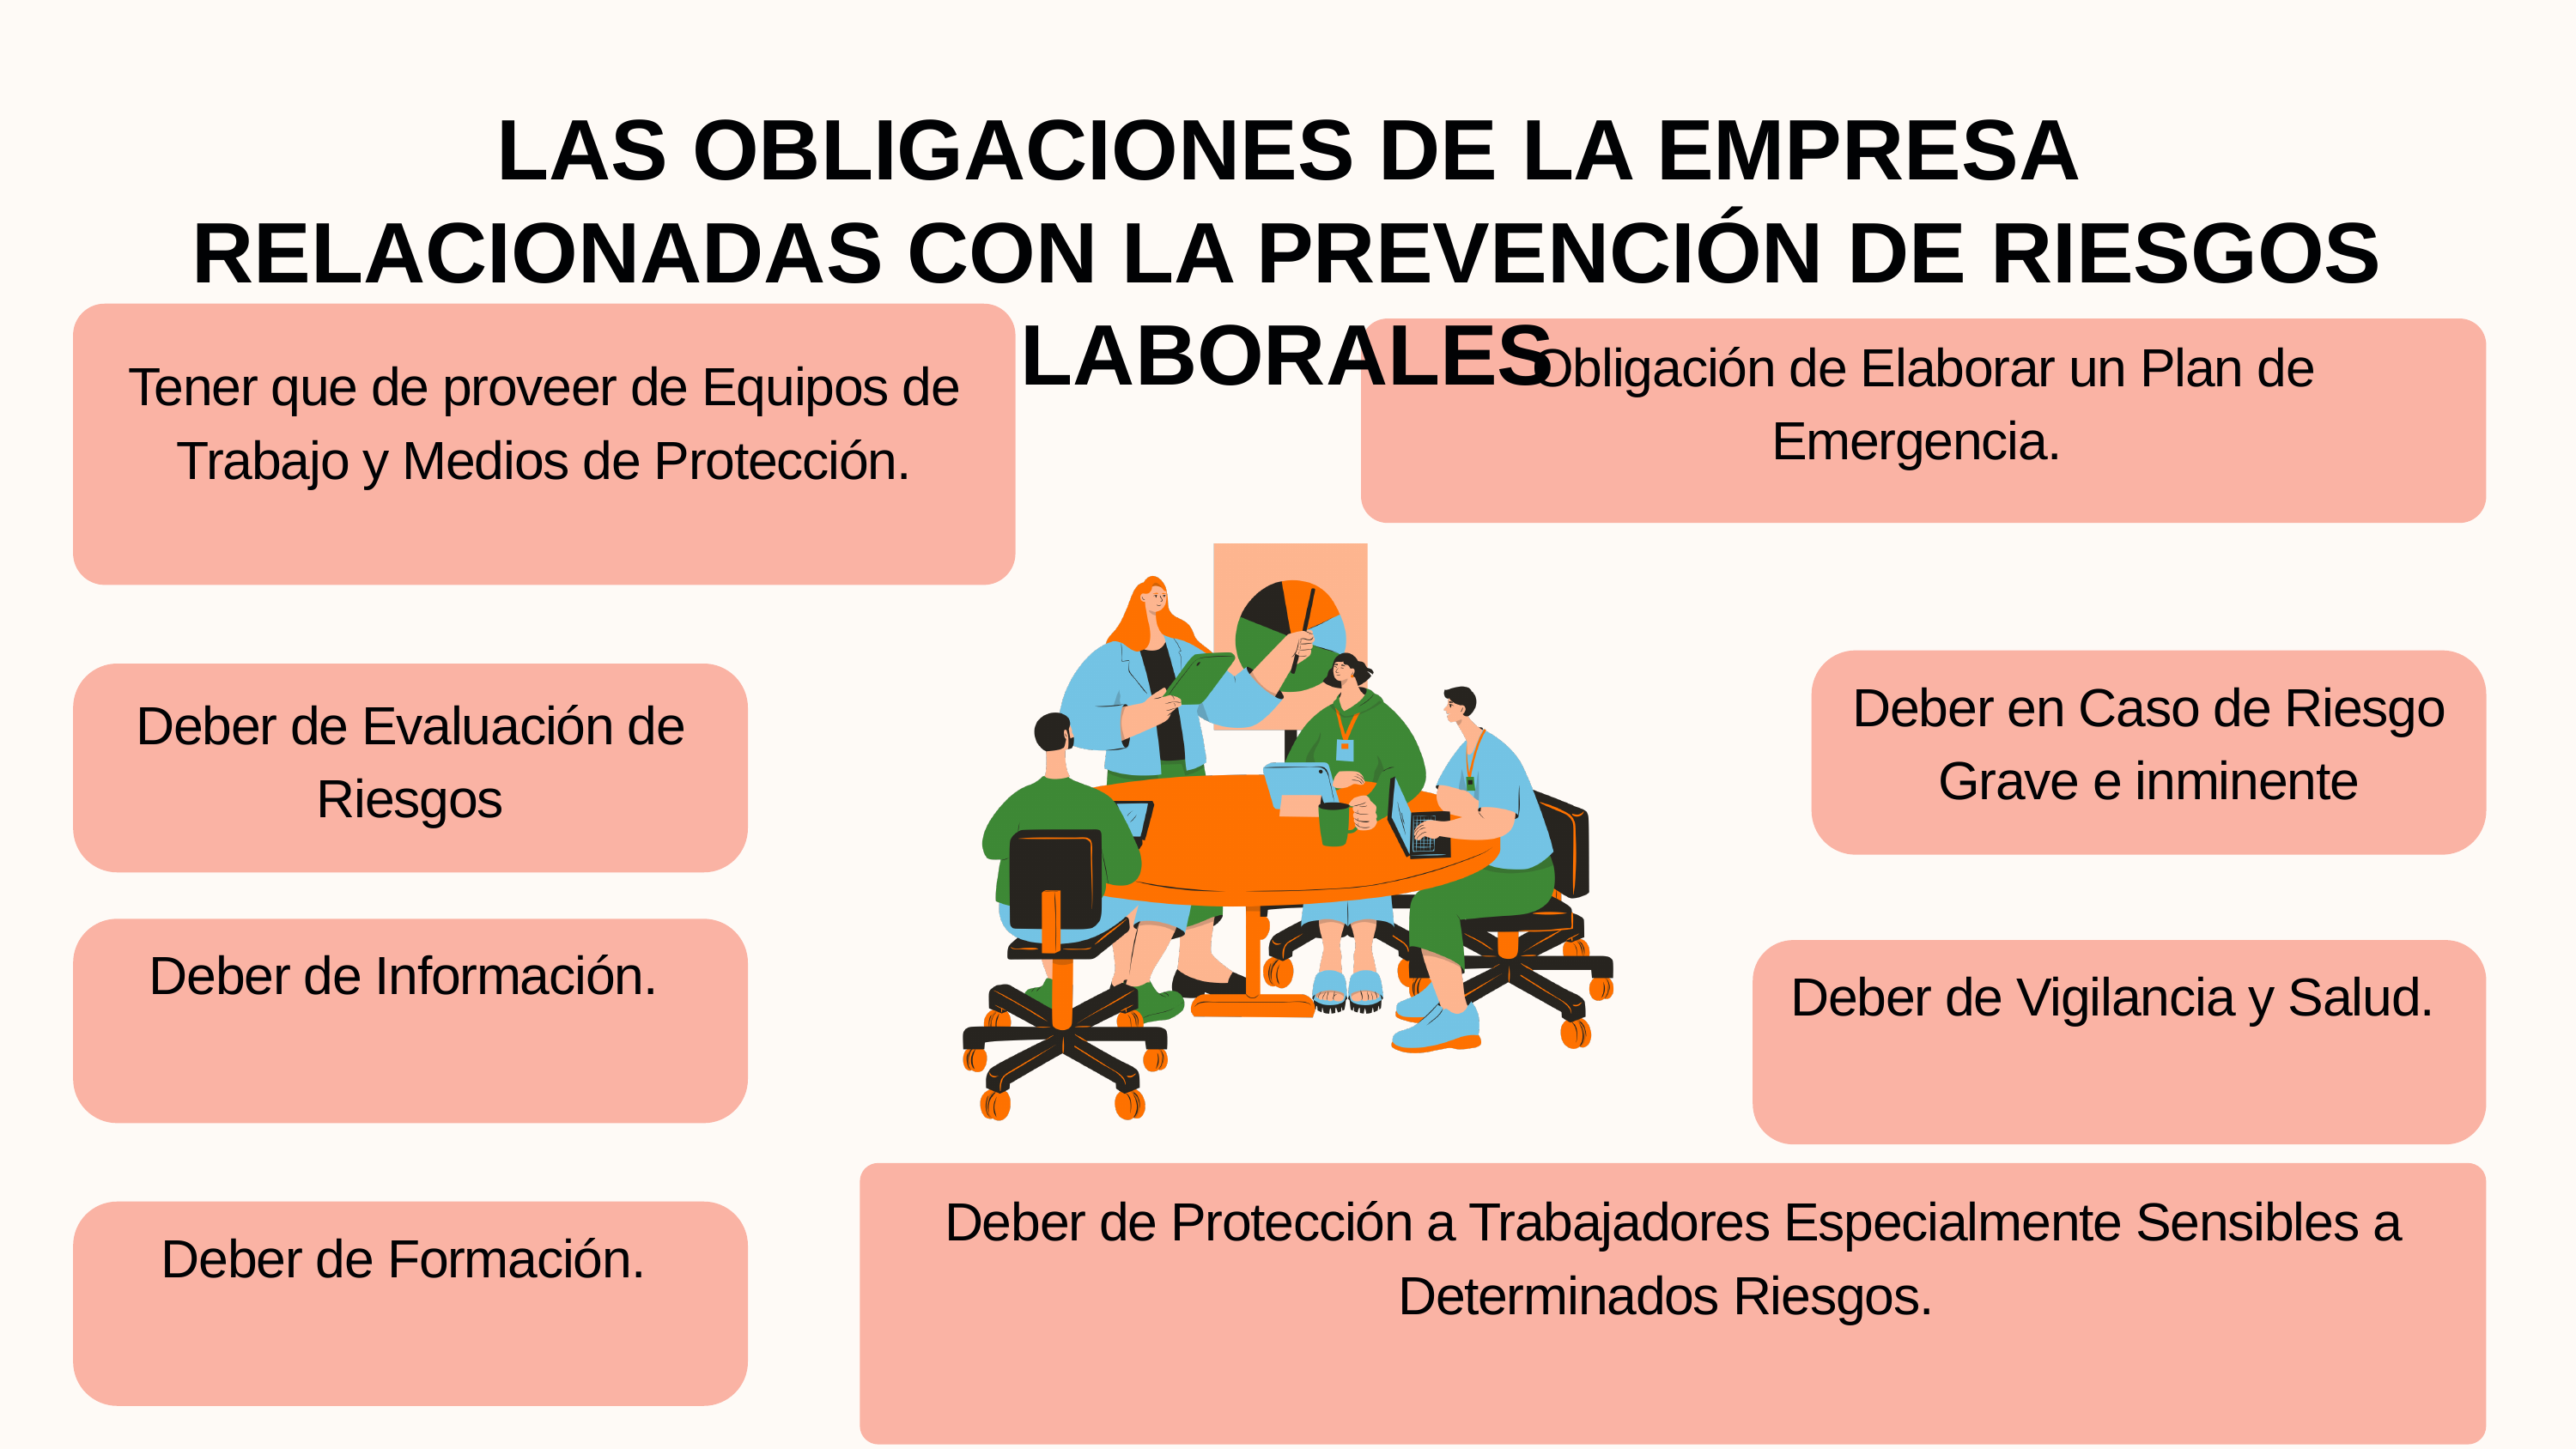

LAS OBLIGACIONES DE LA EMPRESA RELACIONADAS CON LA PREVENCIÓN DE RIESGOS LABORALES

Tener que de proveer de Equipos de Trabajo y Medios de Protección.

Obligación de Elaborar un Plan de Emergencia.

Deber en Caso de Riesgo Grave e inminente

Deber de Evaluación de Riesgos

Deber de Información.

Deber de Vigilancia y Salud.

Deber de Protección a Trabajadores Especialmente Sensibles a Determinados Riesgos.

Deber de Formación.